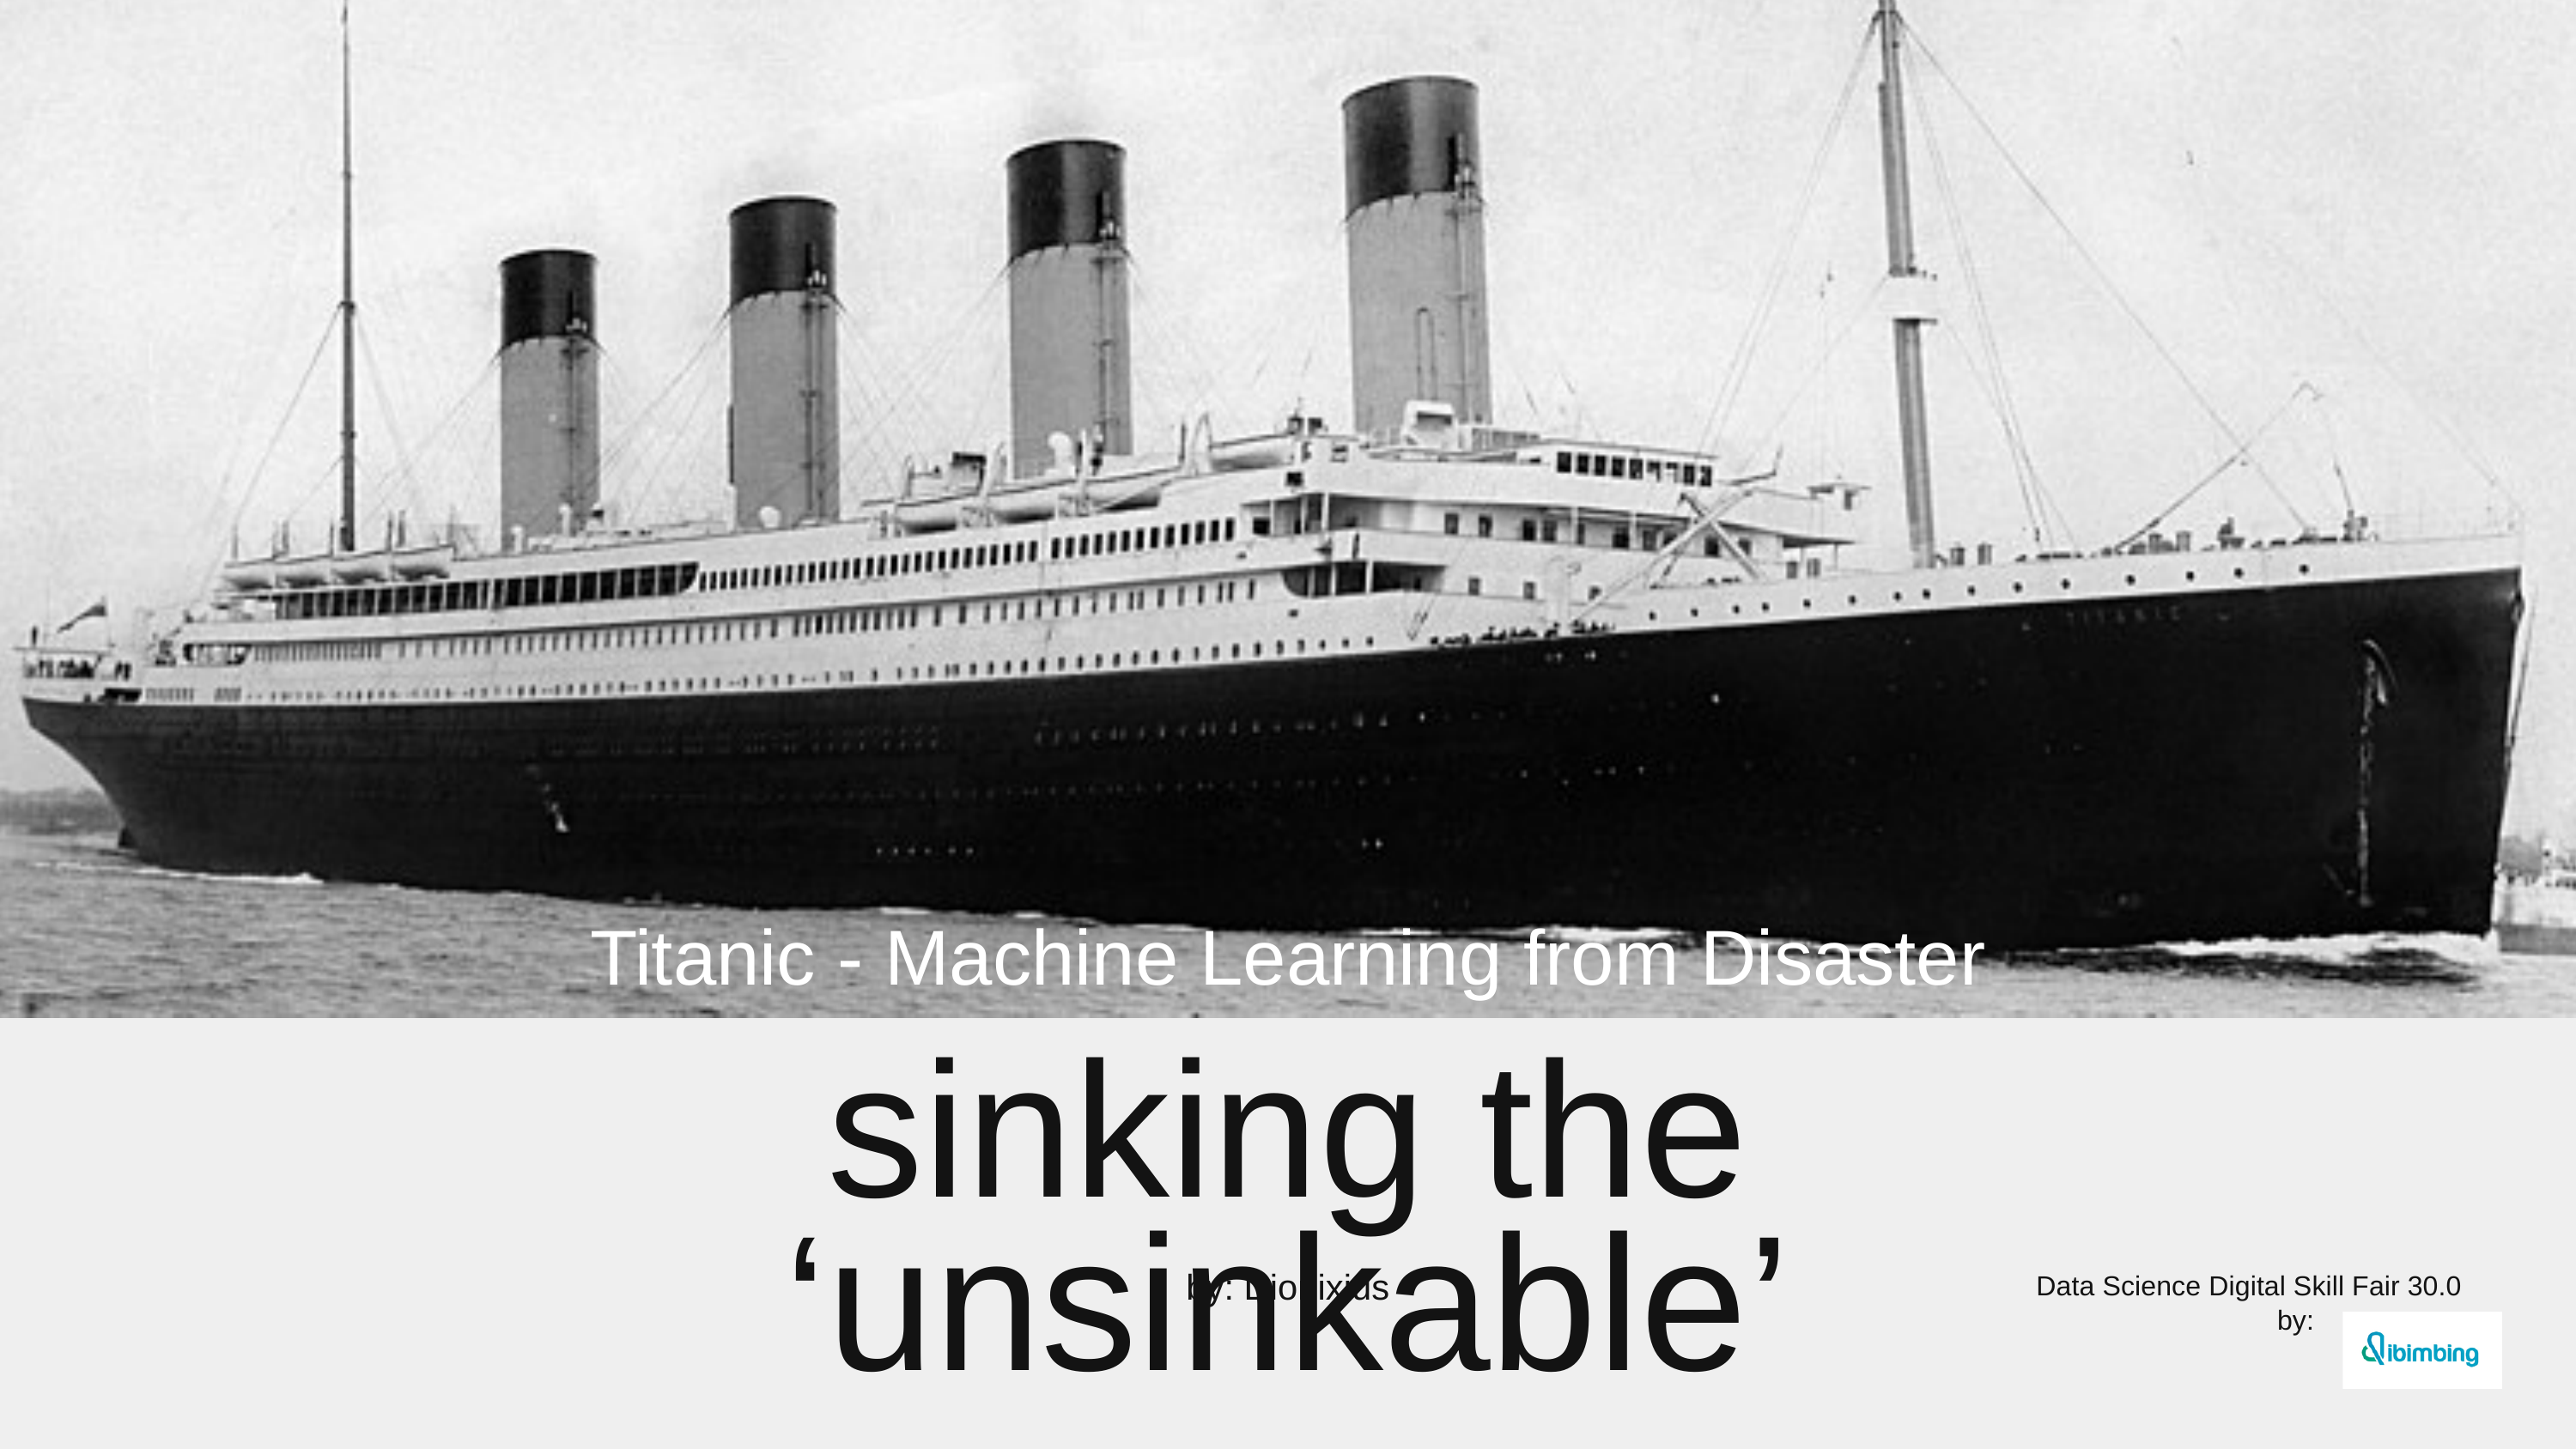

Titanic - Machine Learning from Disaster
sinking the ‘unsinkable’
Data Science Digital Skill Fair 30.0
             by:

by: Dionixius